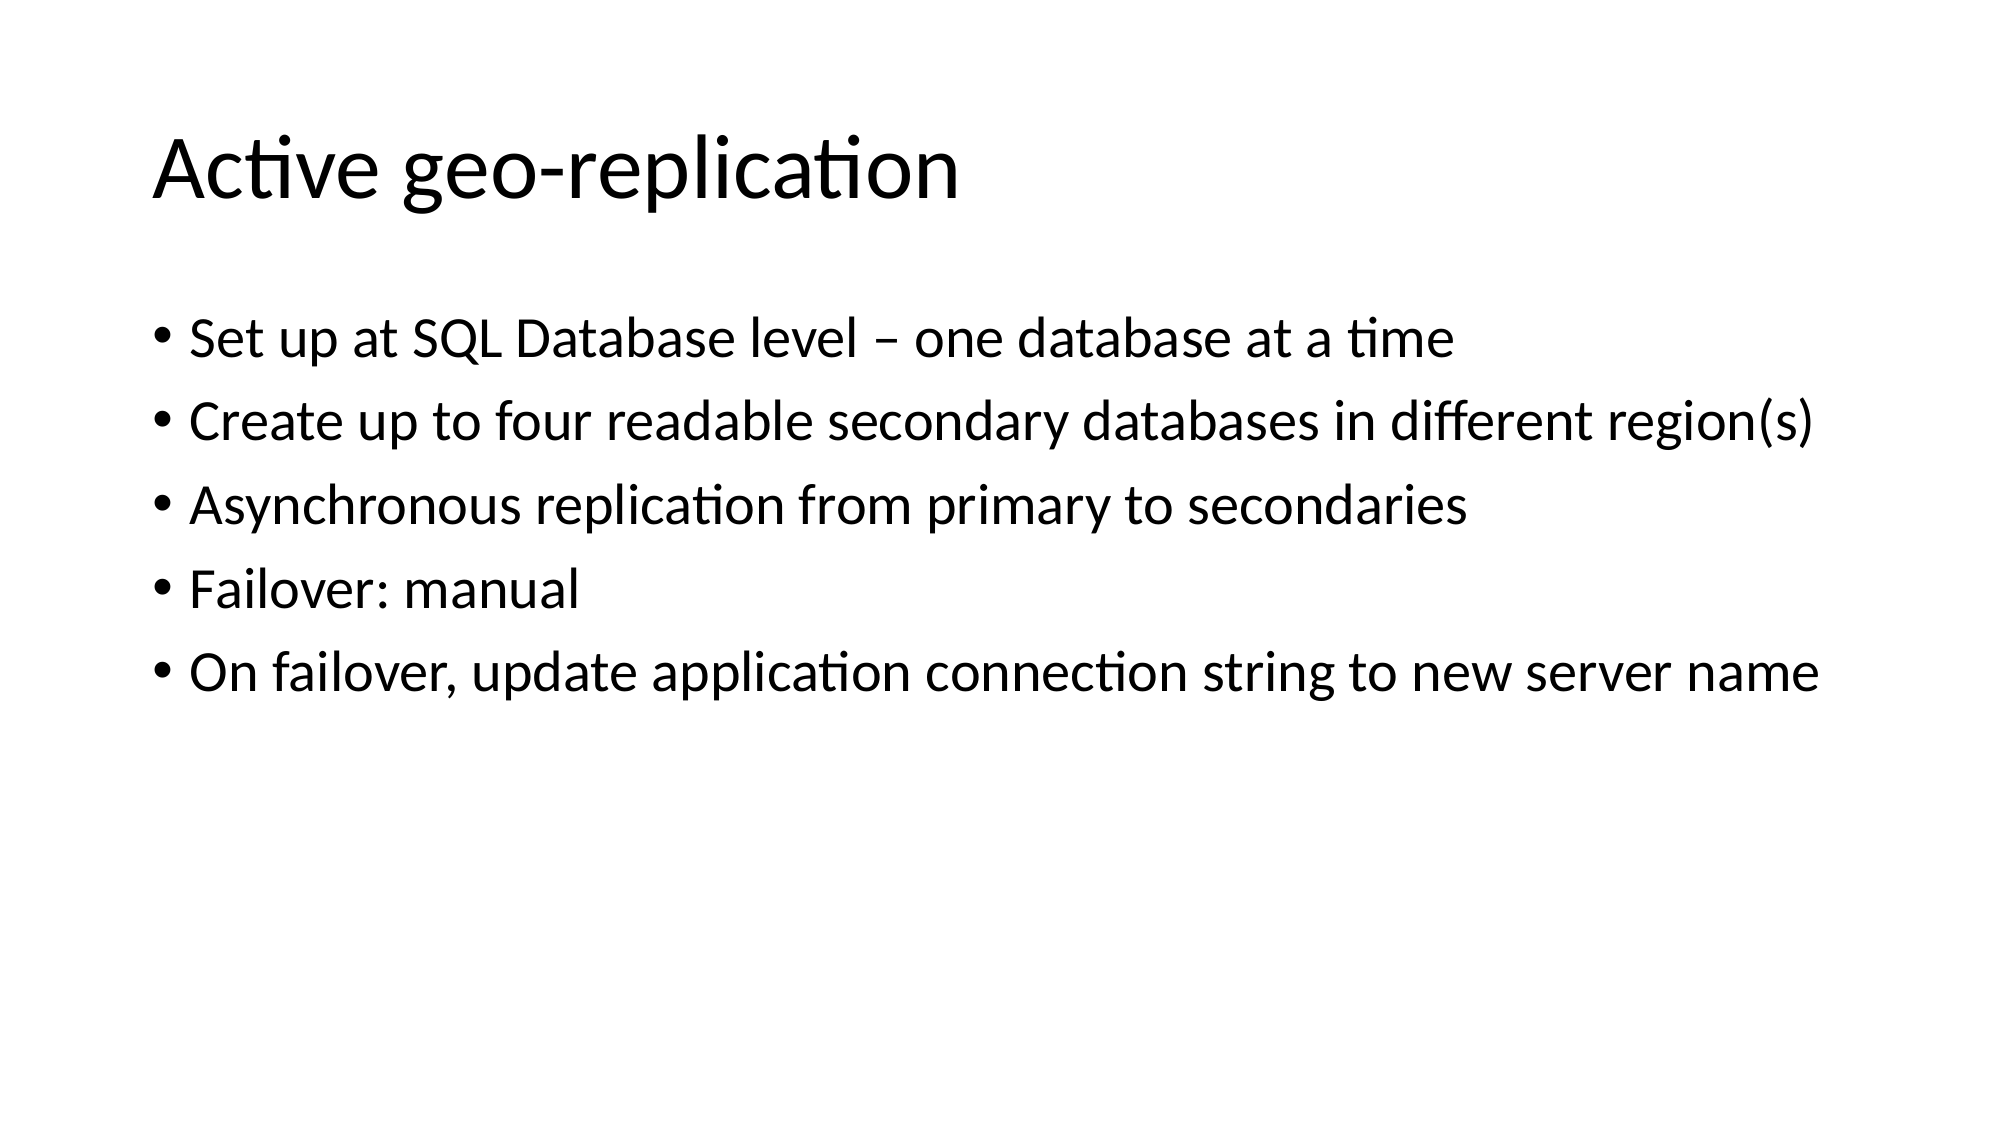

# Active geo-replication
Set up at SQL Database level – one database at a time
Create up to four readable secondary databases in different region(s)
Asynchronous replication from primary to secondaries
Failover: manual
On failover, update application connection string to new server name